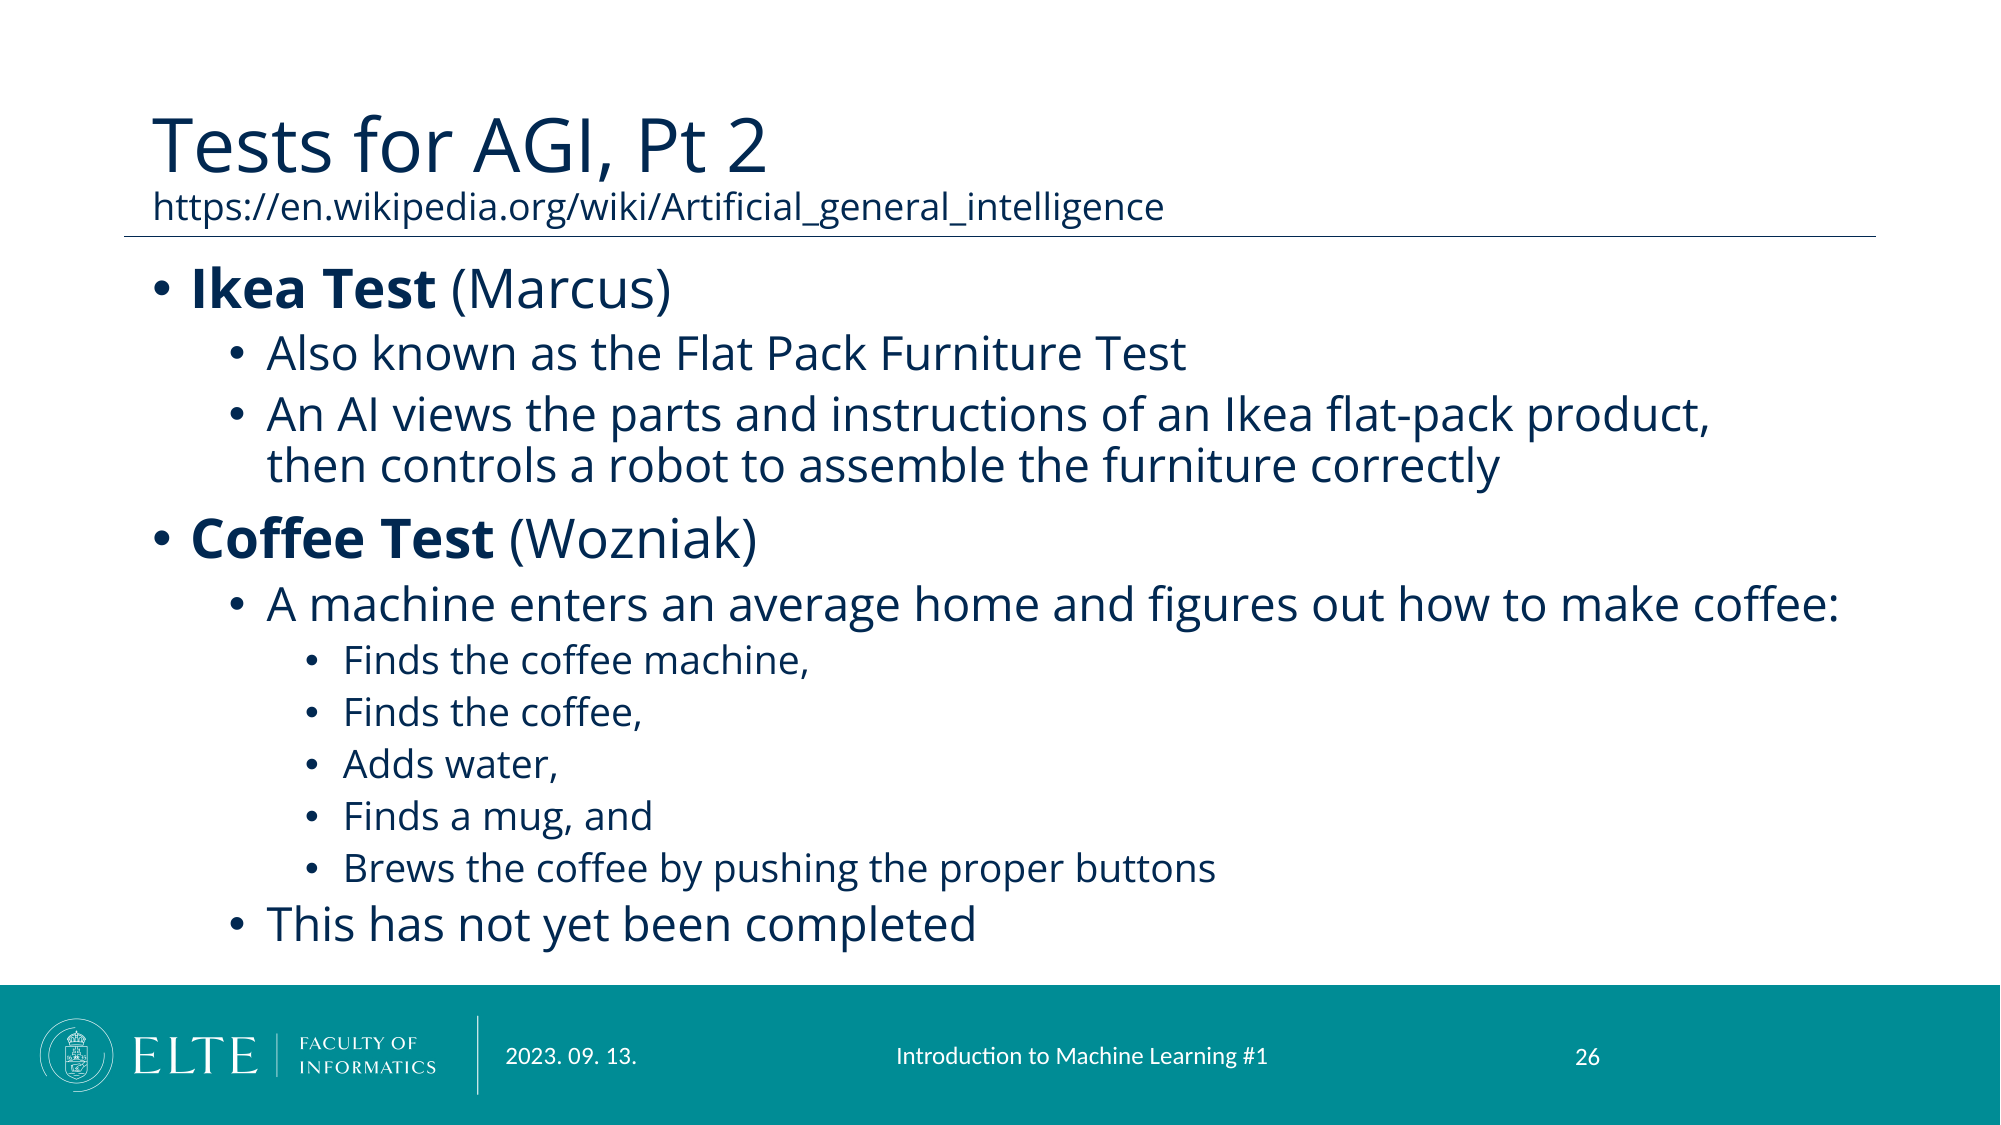

# Tests for AGI, Pt 2 https://en.wikipedia.org/wiki/Artificial_general_intelligence
Ikea Test (Marcus)
Also known as the Flat Pack Furniture Test
An AI views the parts and instructions of an Ikea flat-pack product,
then controls a robot to assemble the furniture correctly
Coffee Test (Wozniak)
A machine enters an average home and figures out how to make coffee:
Finds the coffee machine,
Finds the coffee,
Adds water,
Finds a mug, and
Brews the coffee by pushing the proper buttons
This has not yet been completed
Introduction to Machine Learning #1
2023. 09. 13.
26